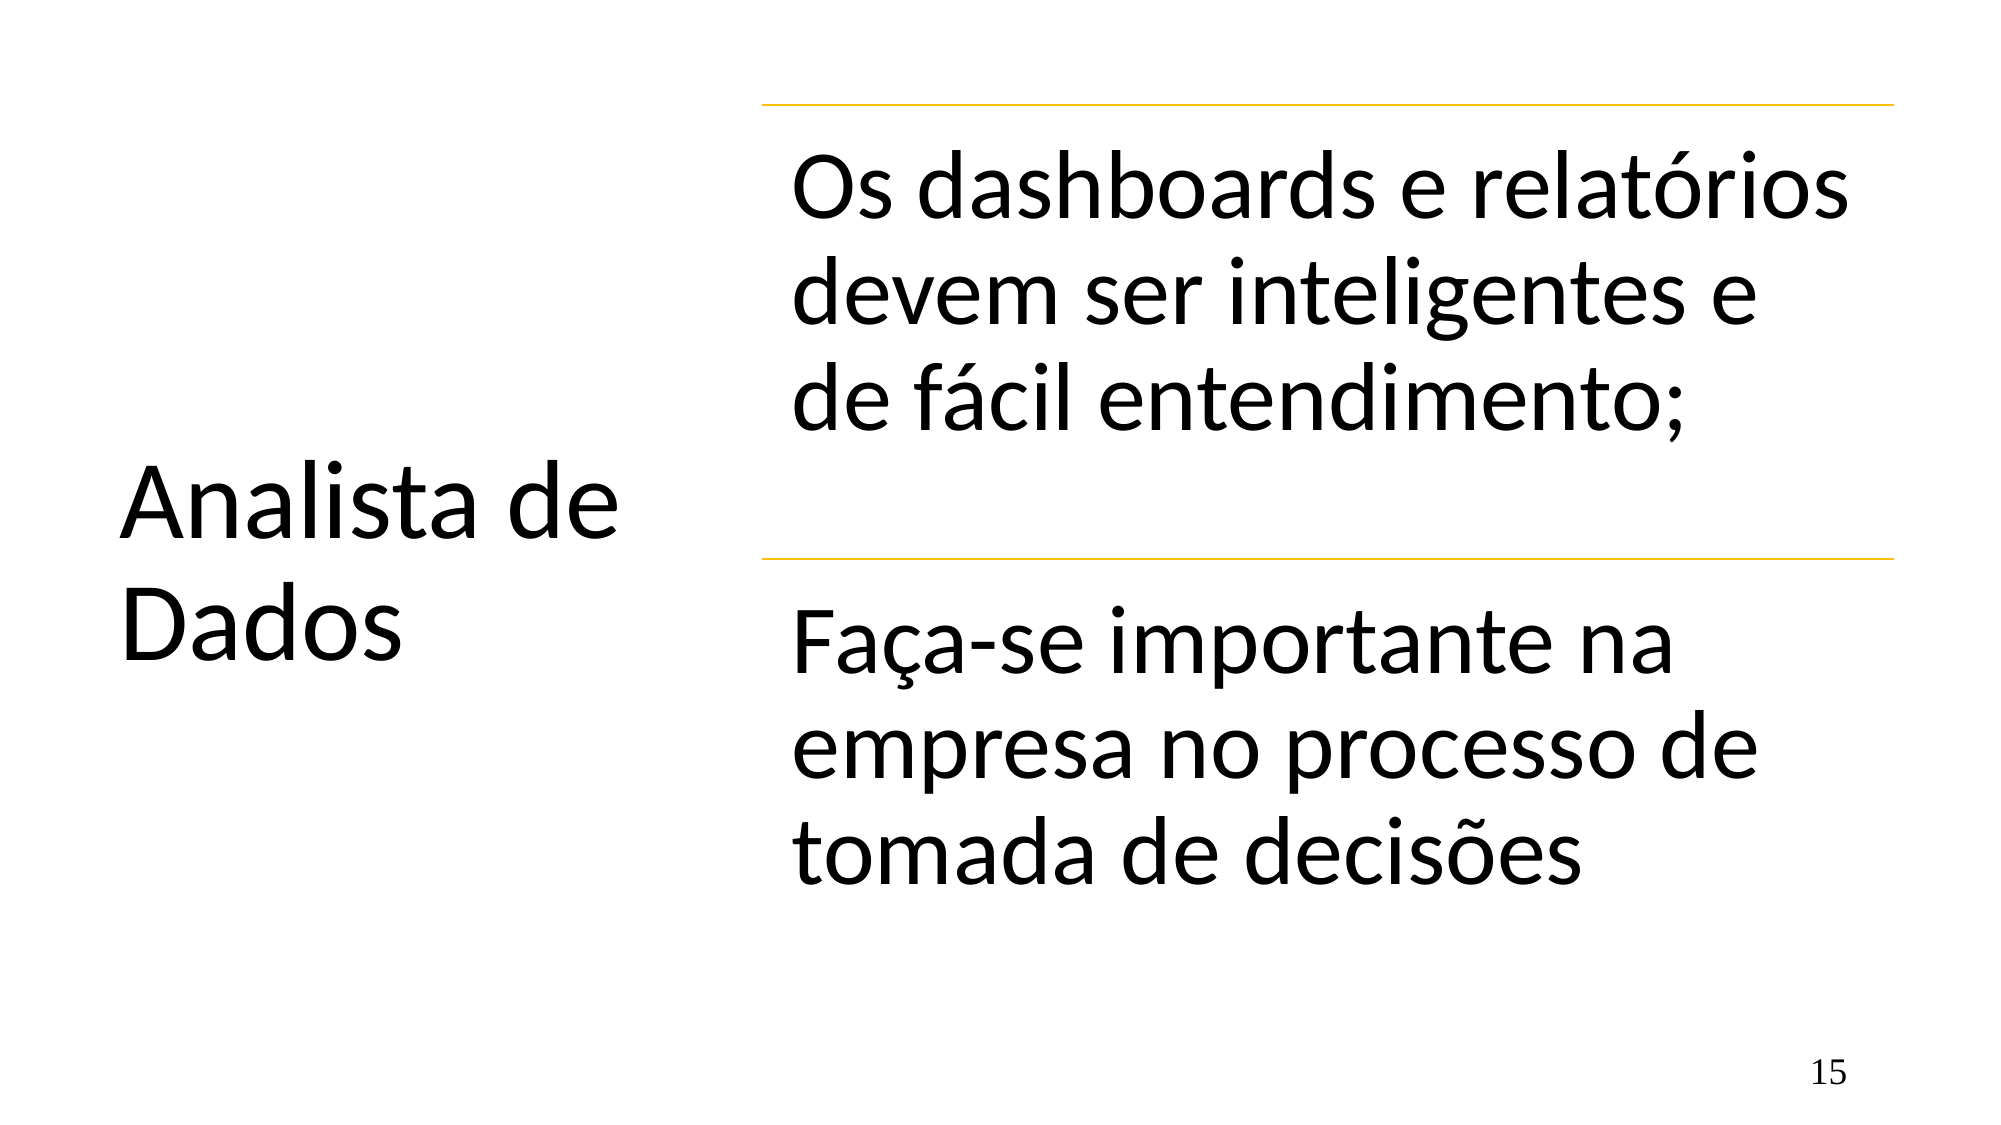

Os dashboards e relatórios devem ser inteligentes e de fácil entendimento;

Faça-se importante na empresa no processo de tomada de decisões
# Analista de Dados
15